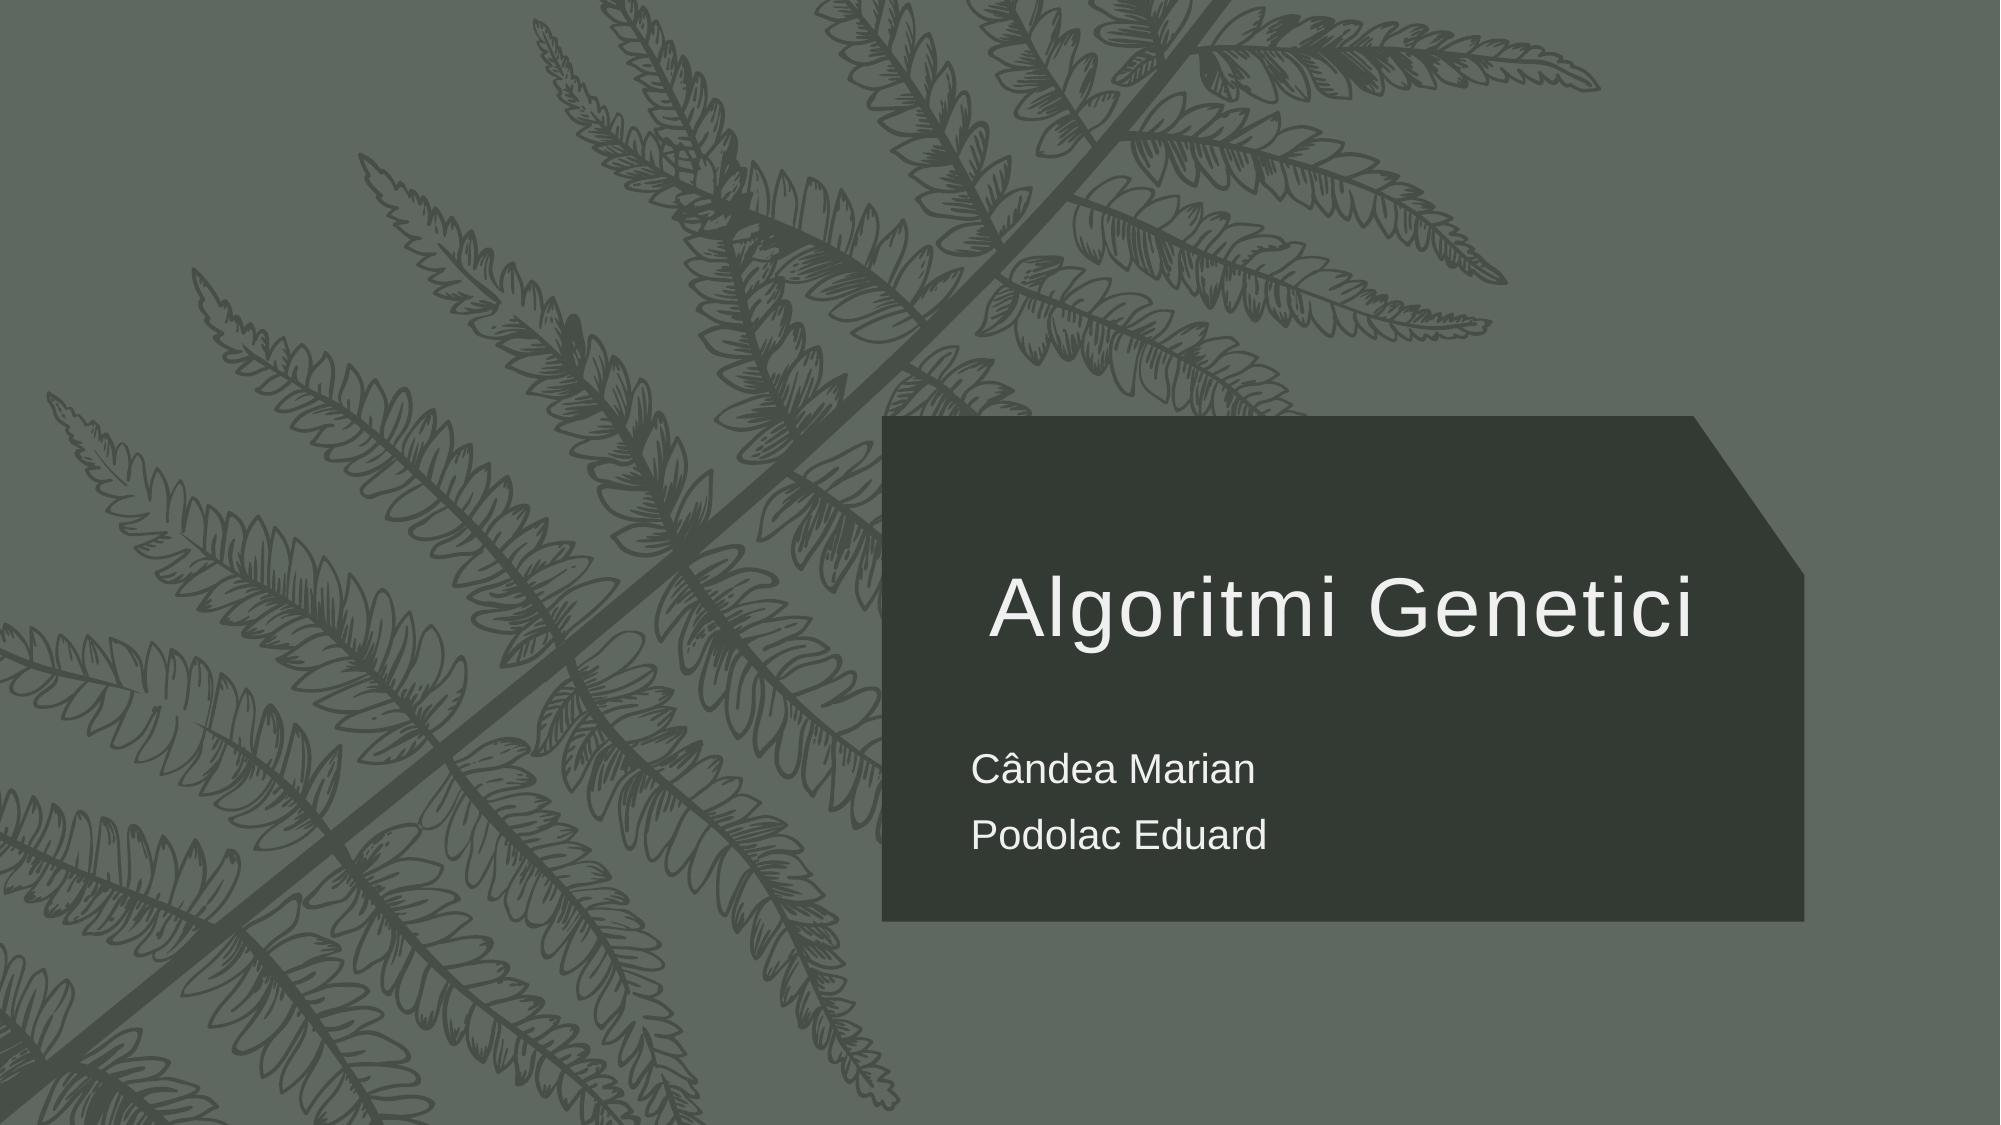

# Algoritmi Genetici
Cândea Marian
Podolac Eduard